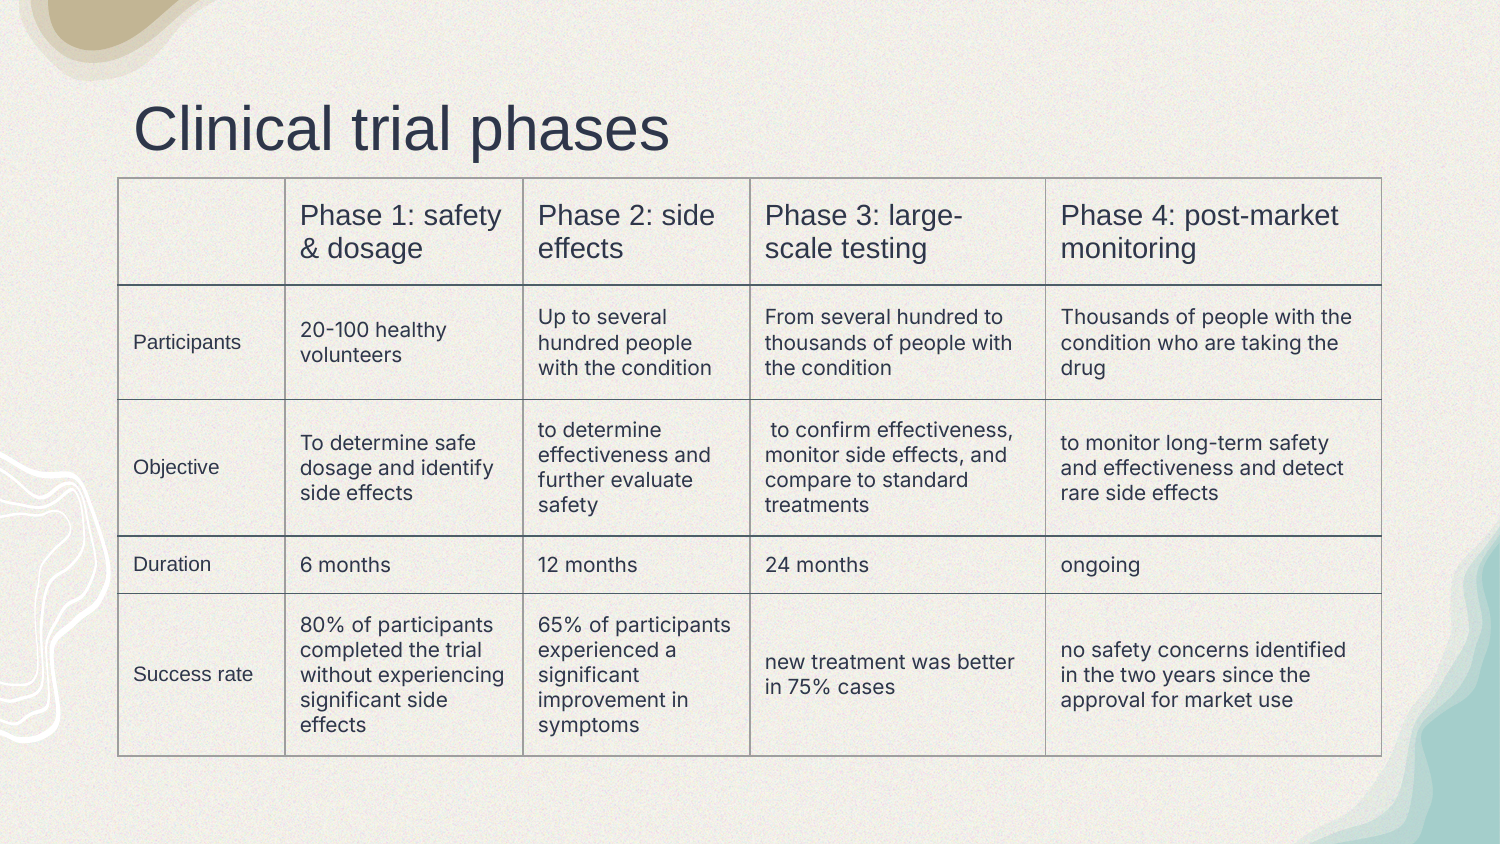

# Clinical trial phases
|  | Phase 1: safety & dosage | Phase 2: side effects | Phase 3: large-scale testing | Phase 4: post-market monitoring |
| --- | --- | --- | --- | --- |
| Participants | 20-100 healthy volunteers | Up to several hundred people with the condition | From several hundred to thousands of people with the condition | Thousands of people with the condition who are taking the drug |
| Objective | To determine safe dosage and identify side effects | to determine effectiveness and further evaluate safety | to confirm effectiveness, monitor side effects, and compare to standard treatments | to monitor long-term safety and effectiveness and detect rare side effects |
| Duration | 6 months | 12 months | 24 months | ongoing |
| Success rate | 80% of participants completed the trial without experiencing significant side effects | 65% of participants experienced a significant improvement in symptoms | new treatment was better in 75% cases | no safety concerns identified in the two years since the approval for market use |